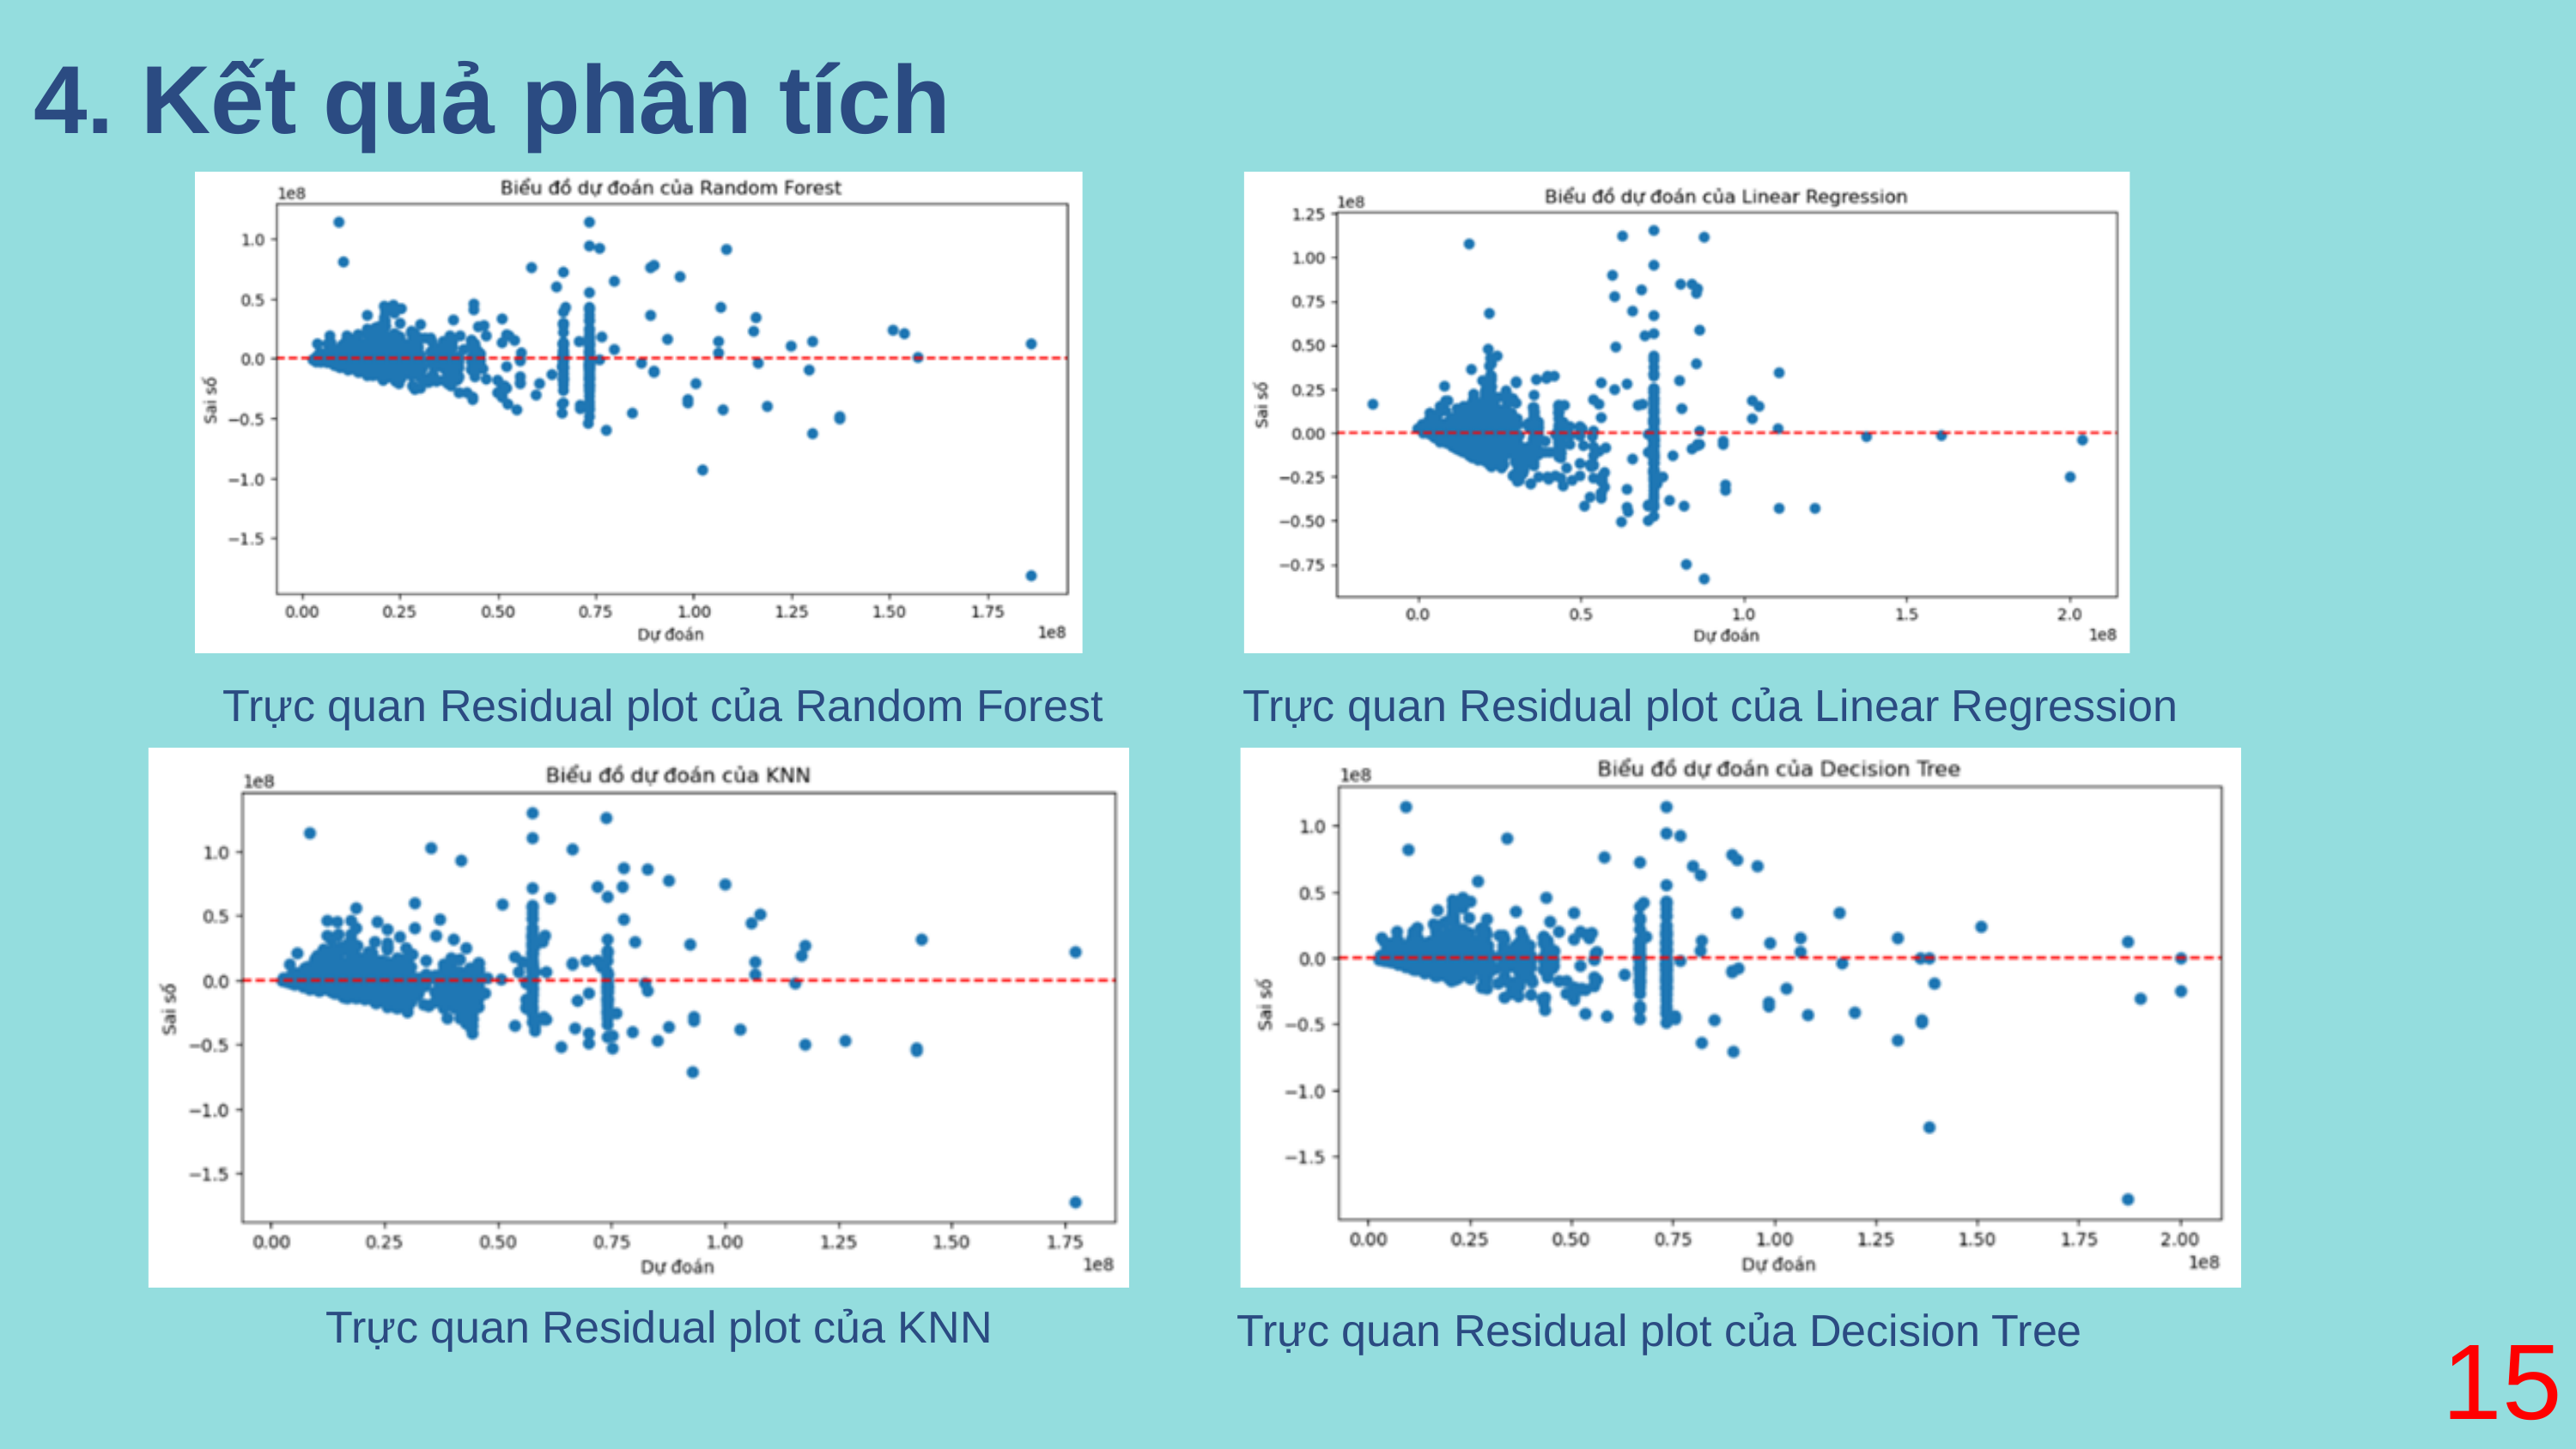

4. Kết quả phân tích

Trực quan Residual plot của Random Forest
Trực quan Residual plot của Linear Regression

Trực quan Residual plot của KNN
Trực quan Residual plot của Decision Tree
15